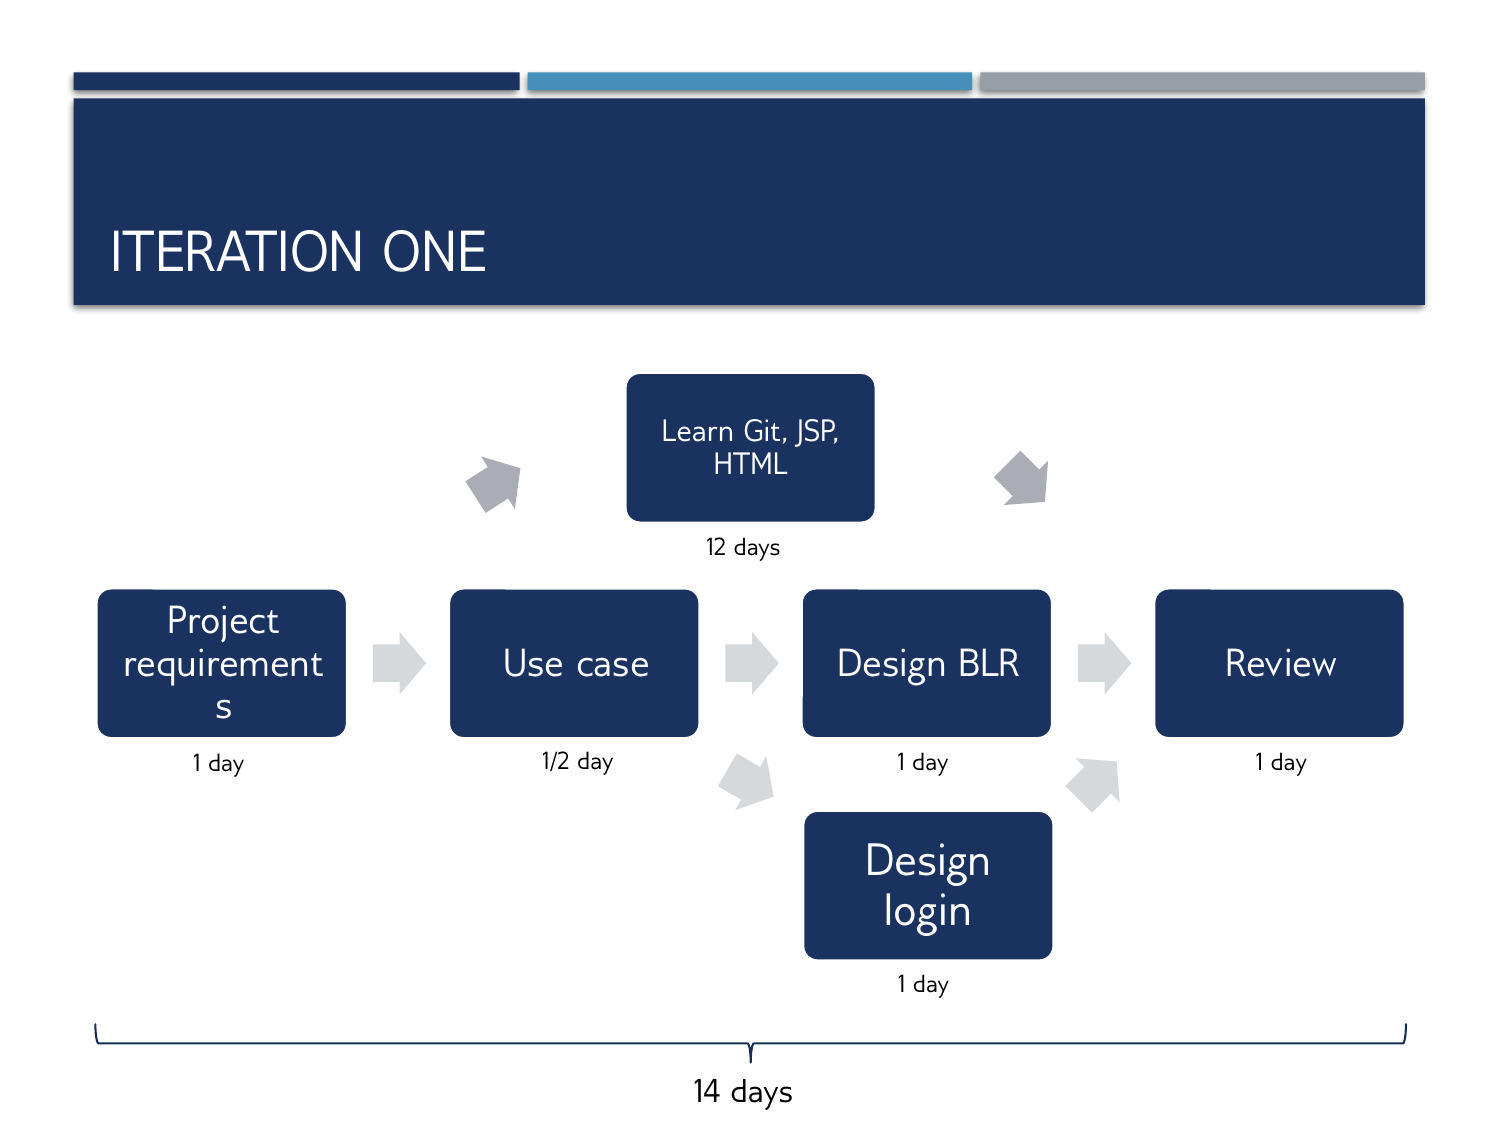

# Iteration one
Project requirements

Use case

Design BLR

Review

Learn Git, JSP, HTML

12 days
1/2 day
1 day
1 day
1 day

Design login
1 day
14 days